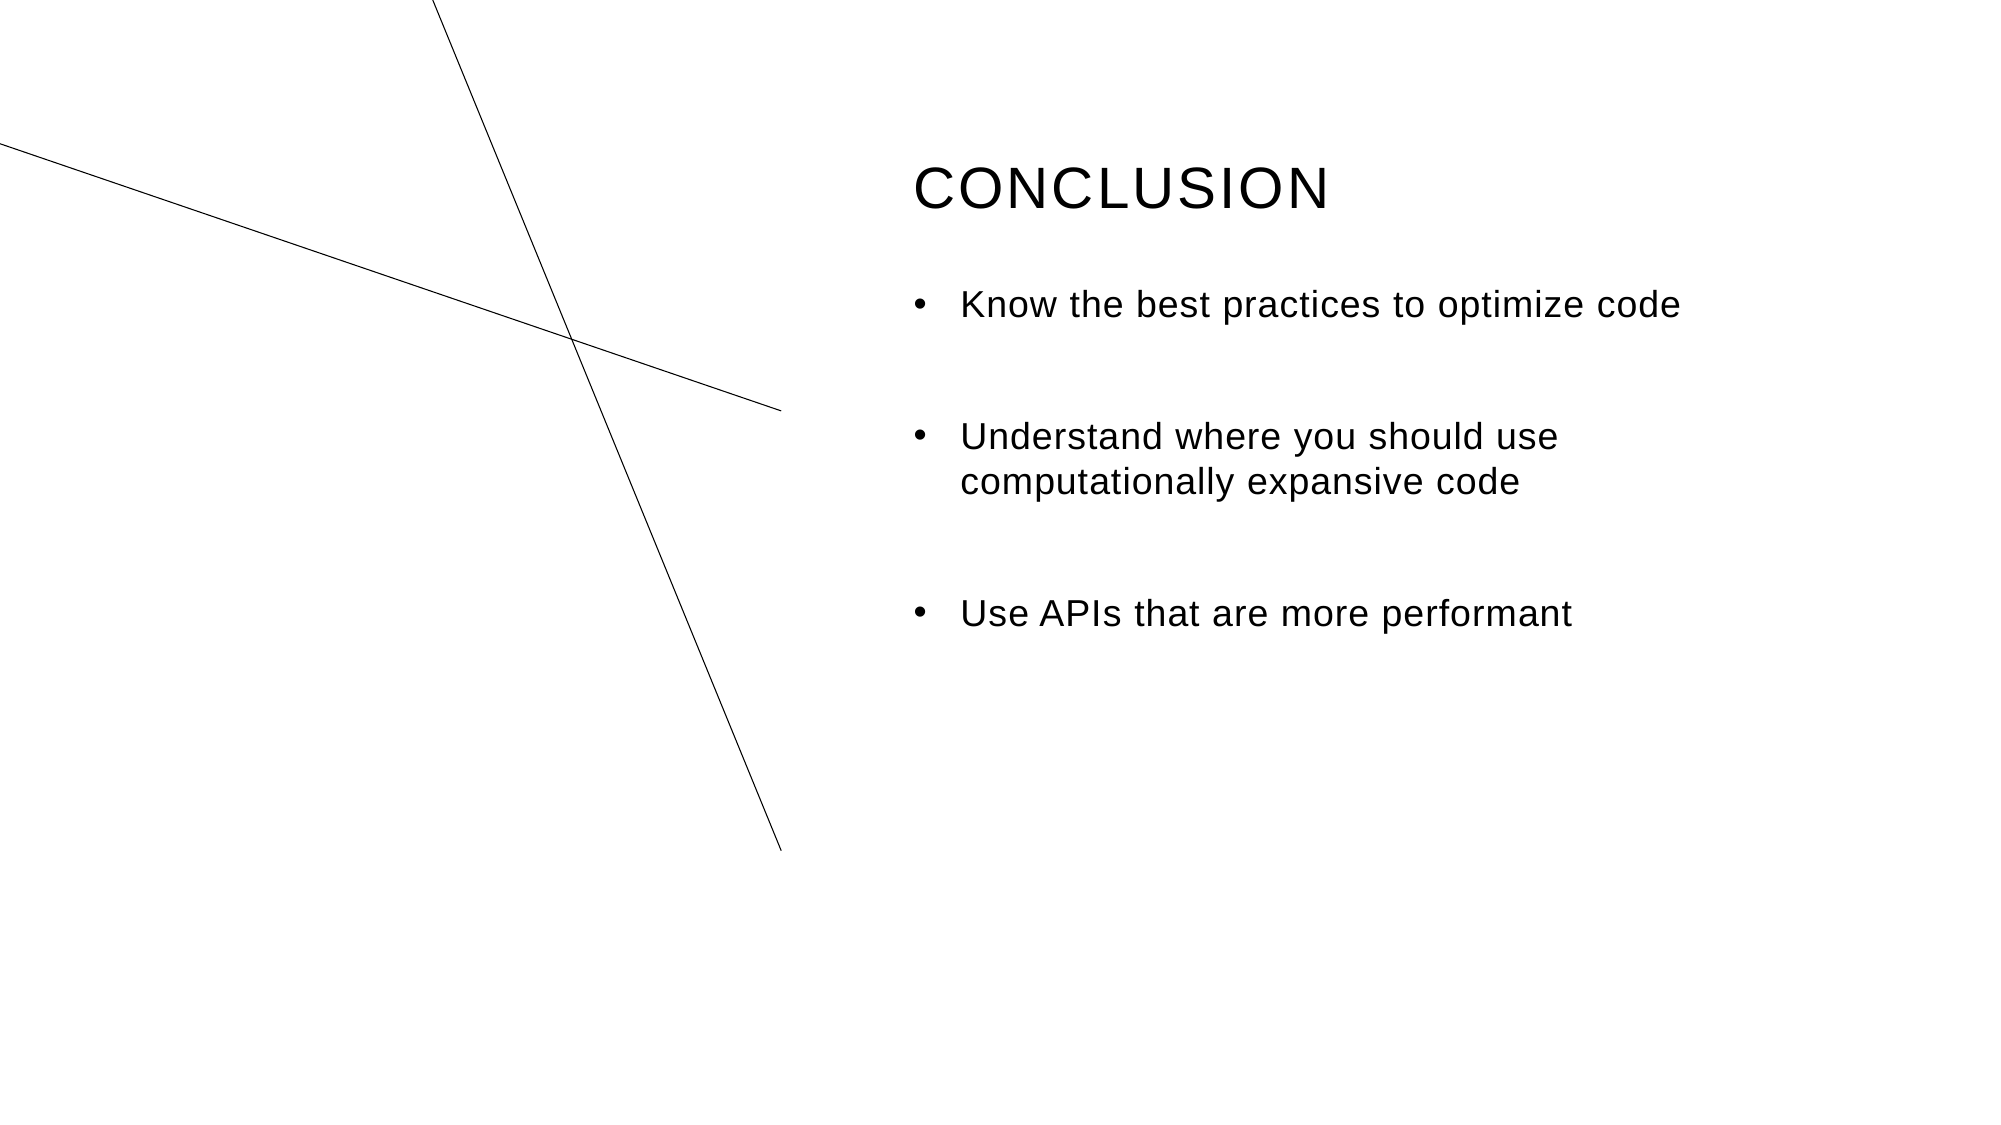

# Conclusion
Know the best practices to optimize code

Understand where you should use computationally expansive code

Use APIs that are more performant